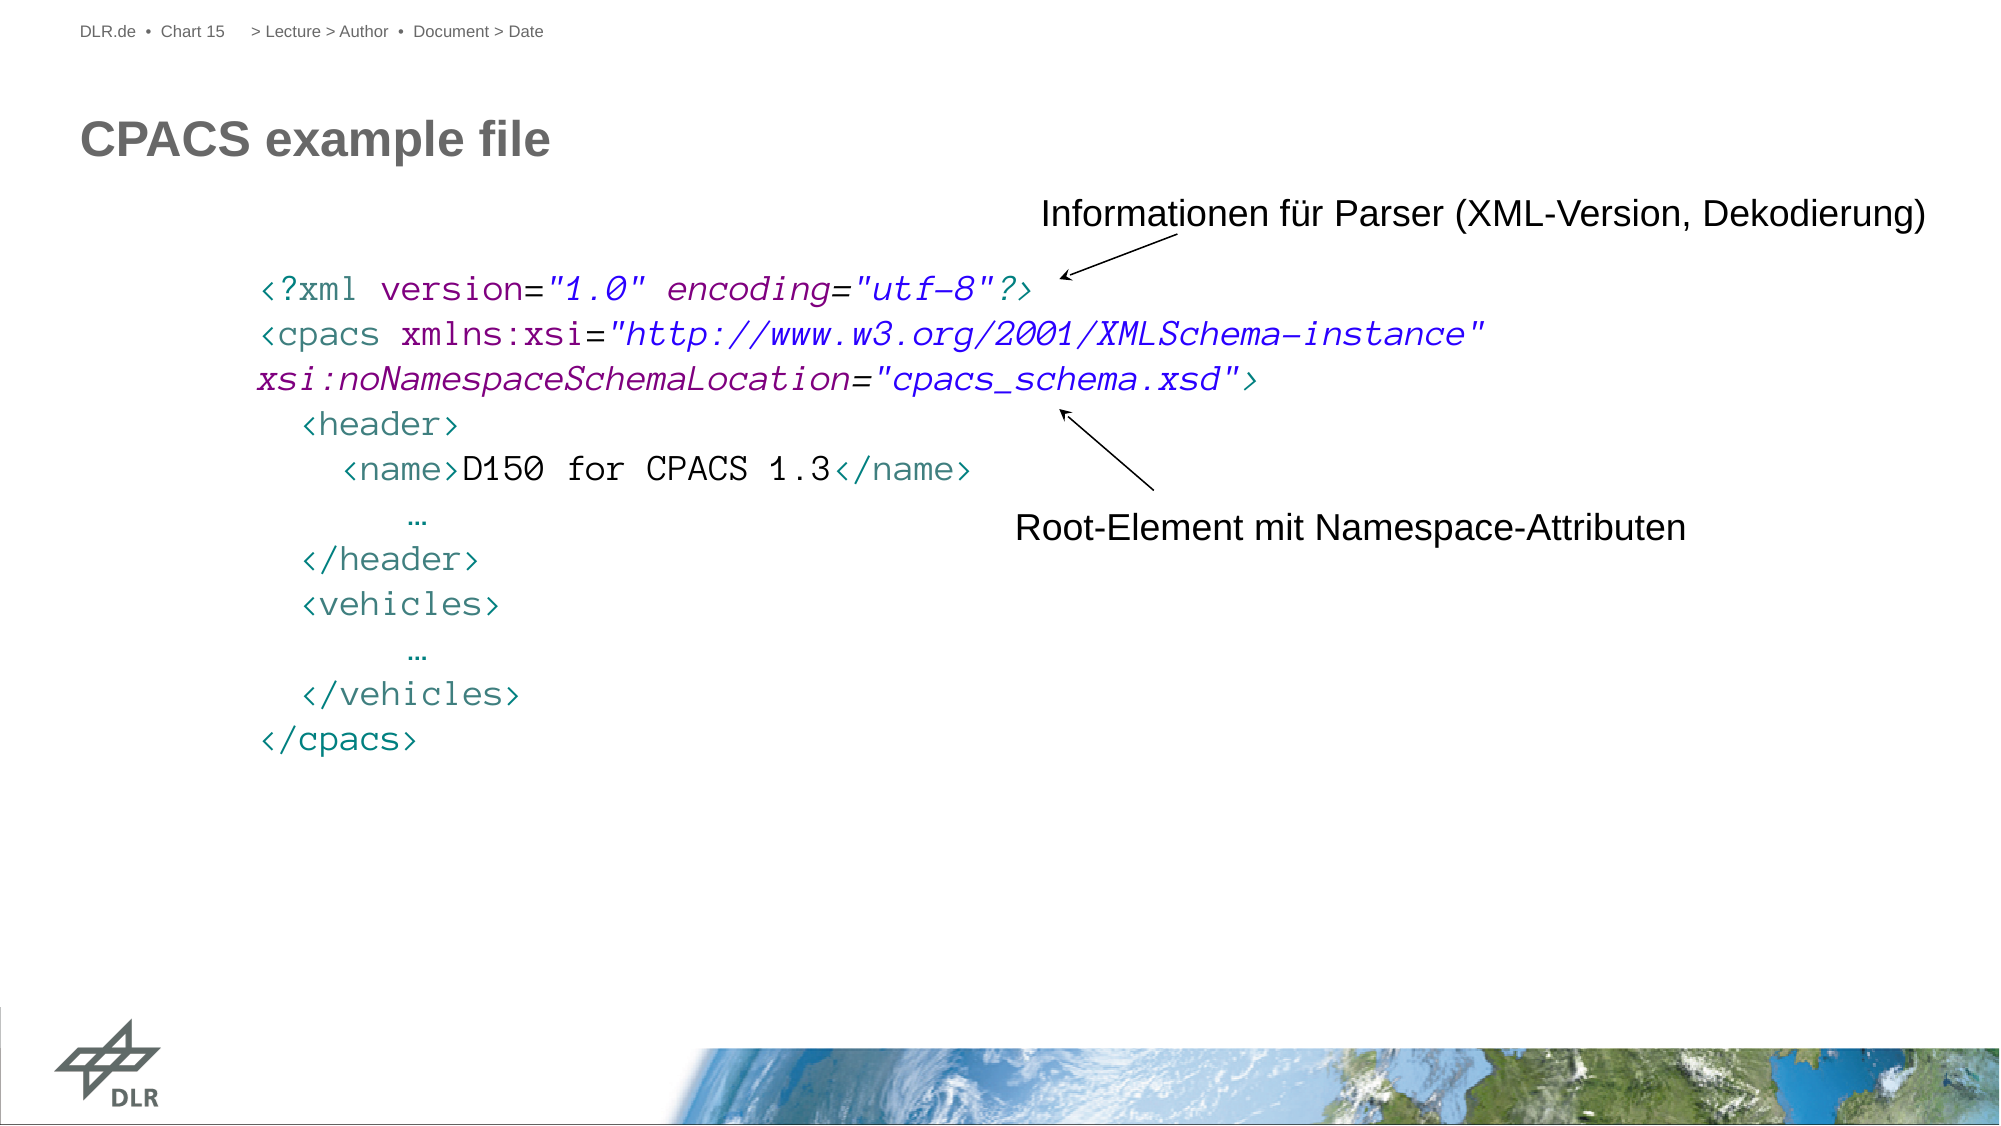

DLR.de  •  Chart 15
> Lecture > Author  •  Document > Date
# CPACS example file
Informationen für Parser (XML-Version, Dekodierung)
<?xml version="1.0" encoding="utf-8"?>
<cpacs xmlns:xsi="http://www.w3.org/2001/XMLSchema-instance"      	xsi:noNamespaceSchemaLocation="cpacs_schema.xsd">
  <header>
    <name>D150 for CPACS 1.3</name>
	…
  </header>
  <vehicles>
	…
  </vehicles>
</cpacs>
Root-Element mit Namespace-Attributen